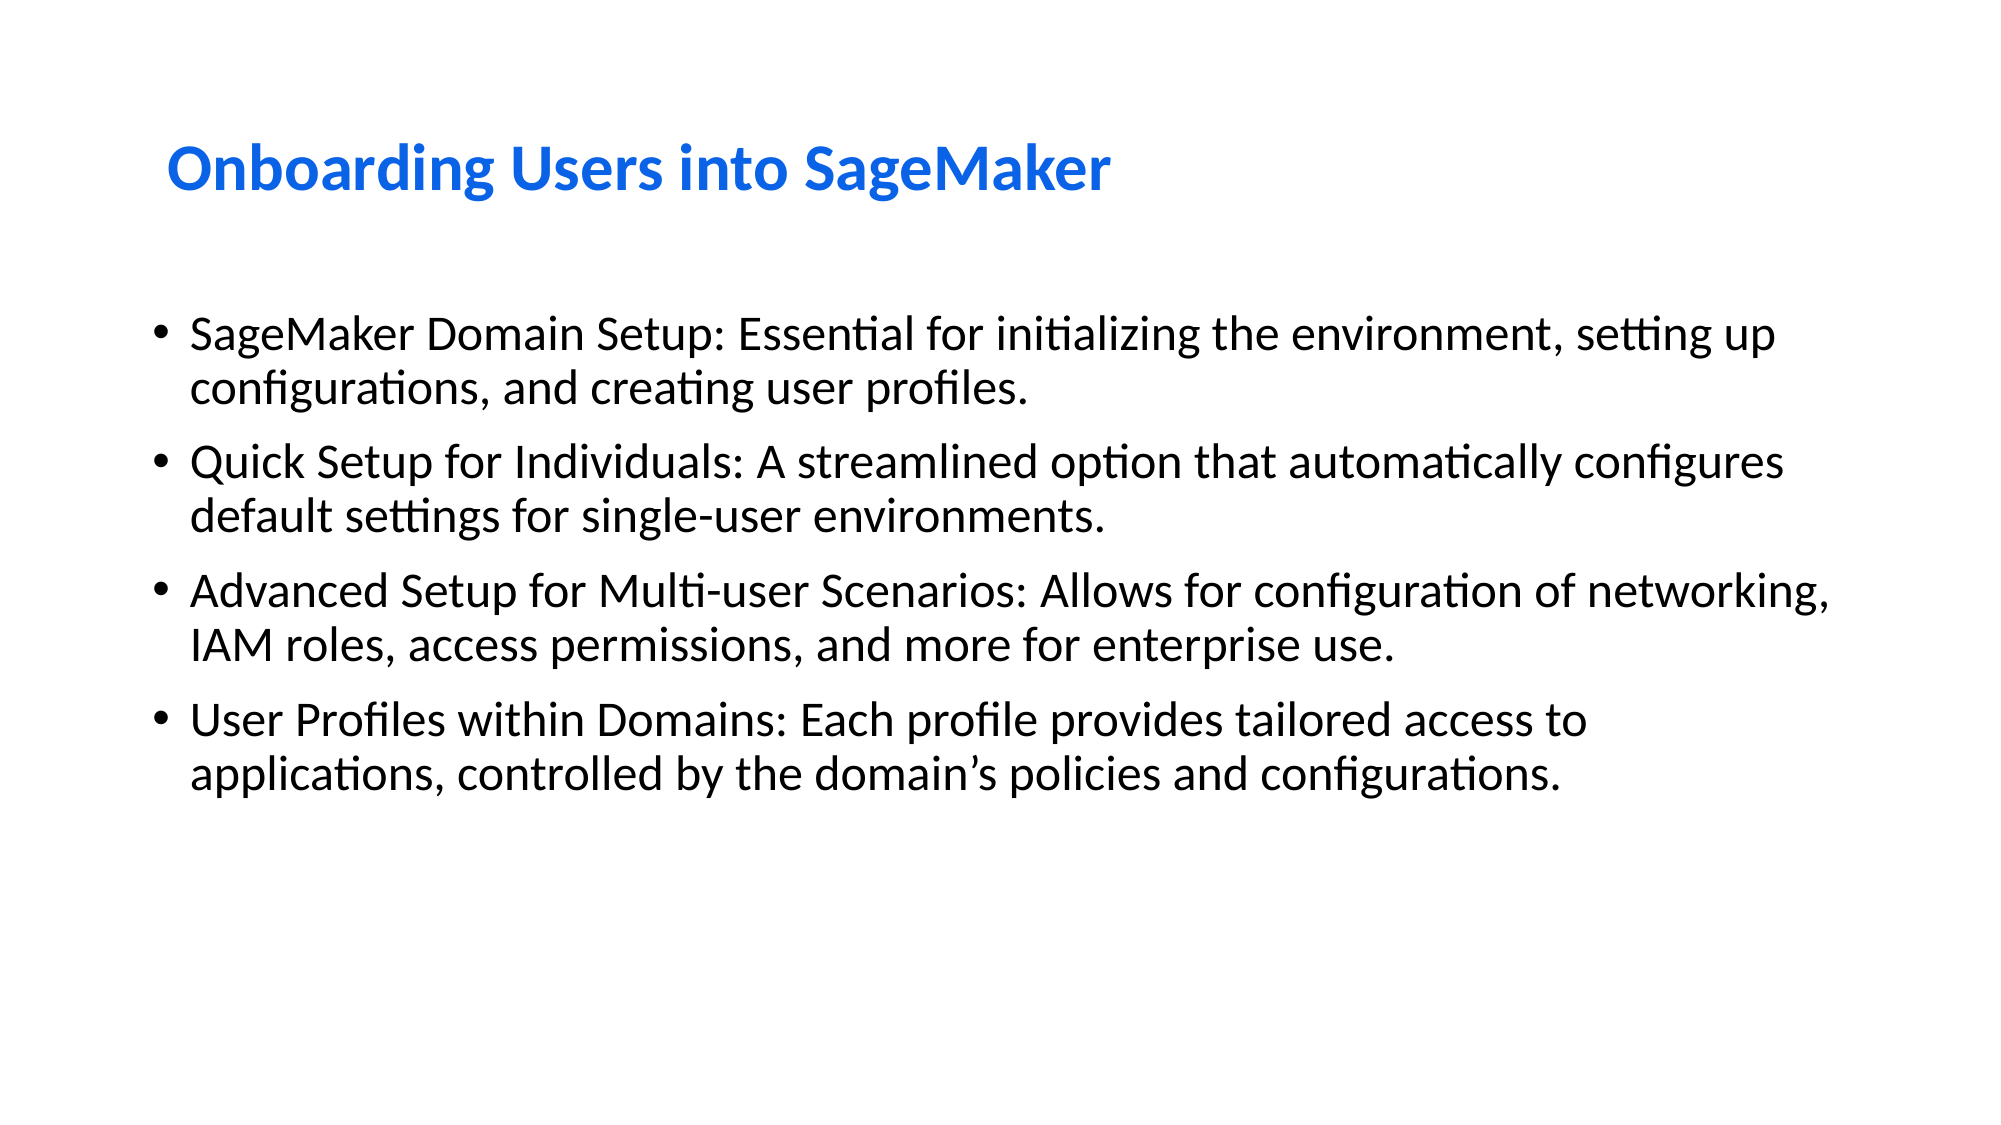

# Onboarding Users into SageMaker
SageMaker Domain Setup: Essential for initializing the environment, setting up configurations, and creating user profiles.
Quick Setup for Individuals: A streamlined option that automatically configures default settings for single-user environments.
Advanced Setup for Multi-user Scenarios: Allows for configuration of networking, IAM roles, access permissions, and more for enterprise use.
User Profiles within Domains: Each profile provides tailored access to applications, controlled by the domain’s policies and configurations.